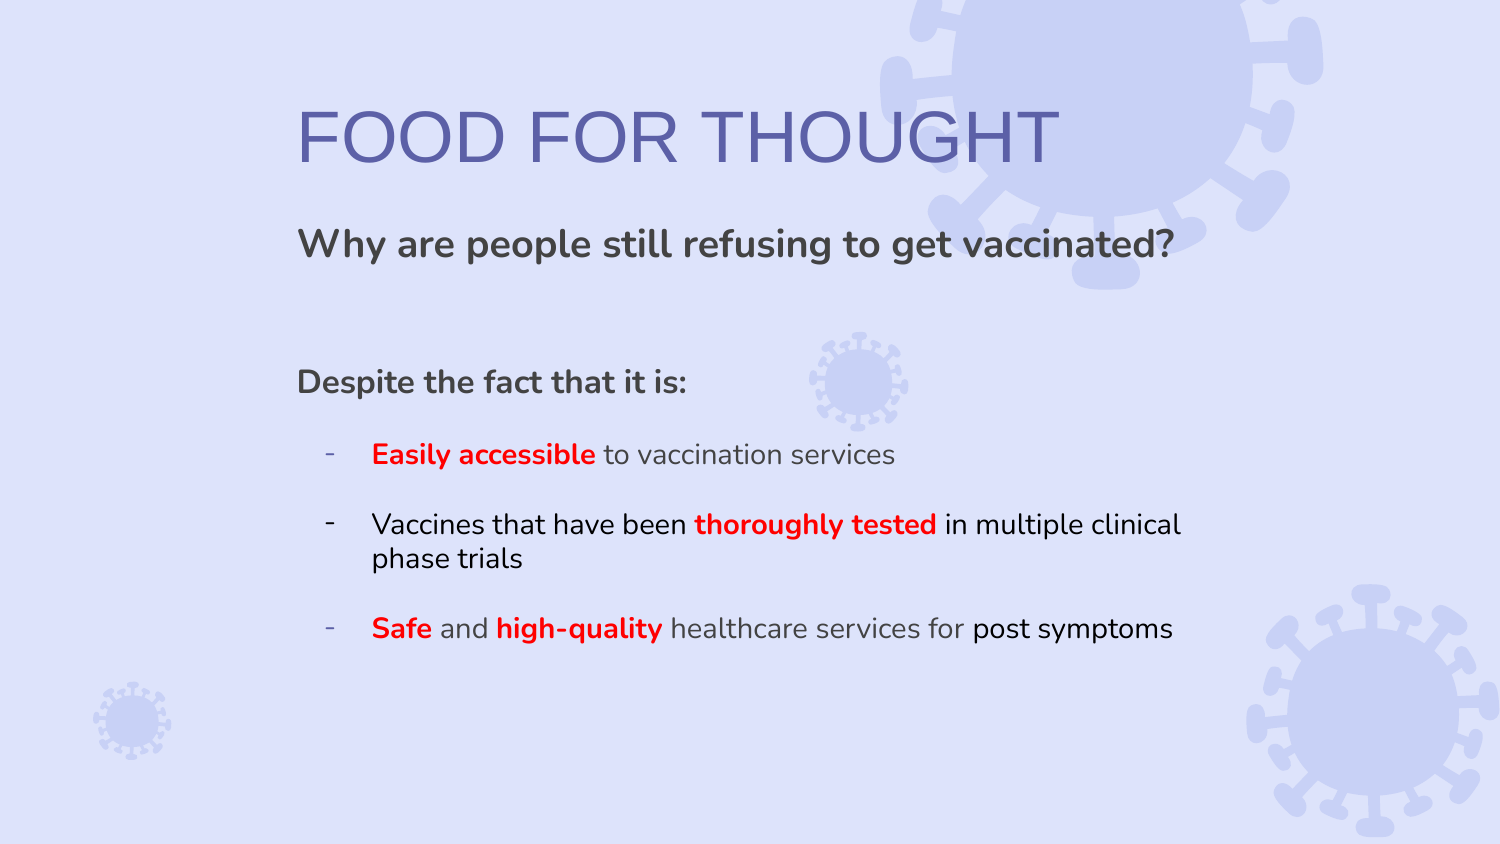

# FOOD FOR THOUGHT
Why are people still refusing to get vaccinated?

Despite the fact that it is:

Easily accessible to vaccination services

Vaccines that have been thoroughly tested in multiple clinical phase trials

Safe and high-quality healthcare services for post symptoms